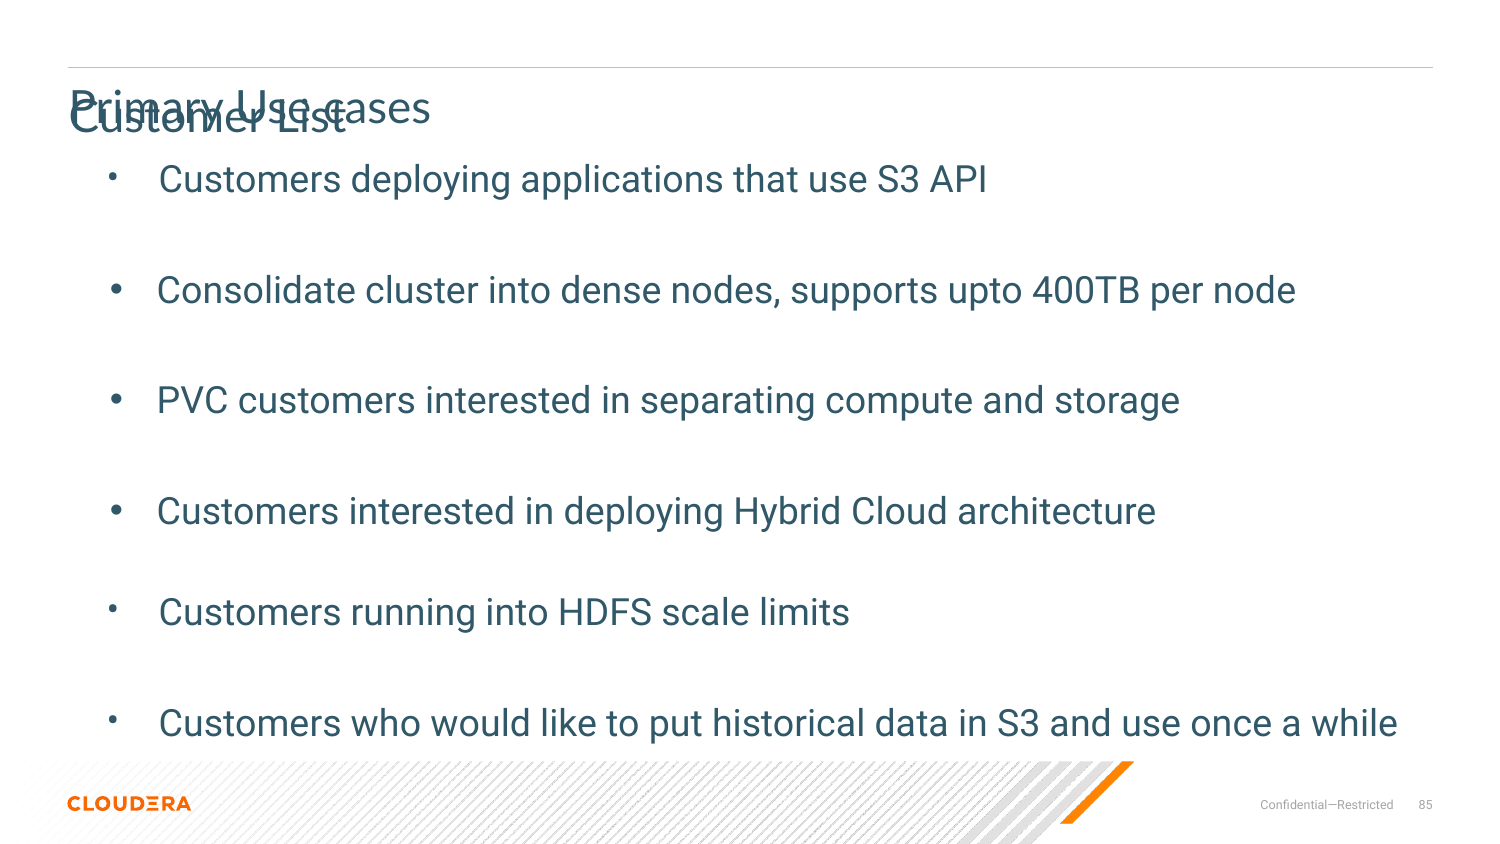

Primary Use cases
# Customer List
Customers deploying applications that use S3 API

Consolidate cluster into dense nodes, supports upto 400TB per node

PVC customers interested in separating compute and storage

Customers interested in deploying Hybrid Cloud architecture
Customers running into HDFS scale limits

Customers who would like to put historical data in S3 and use once a while